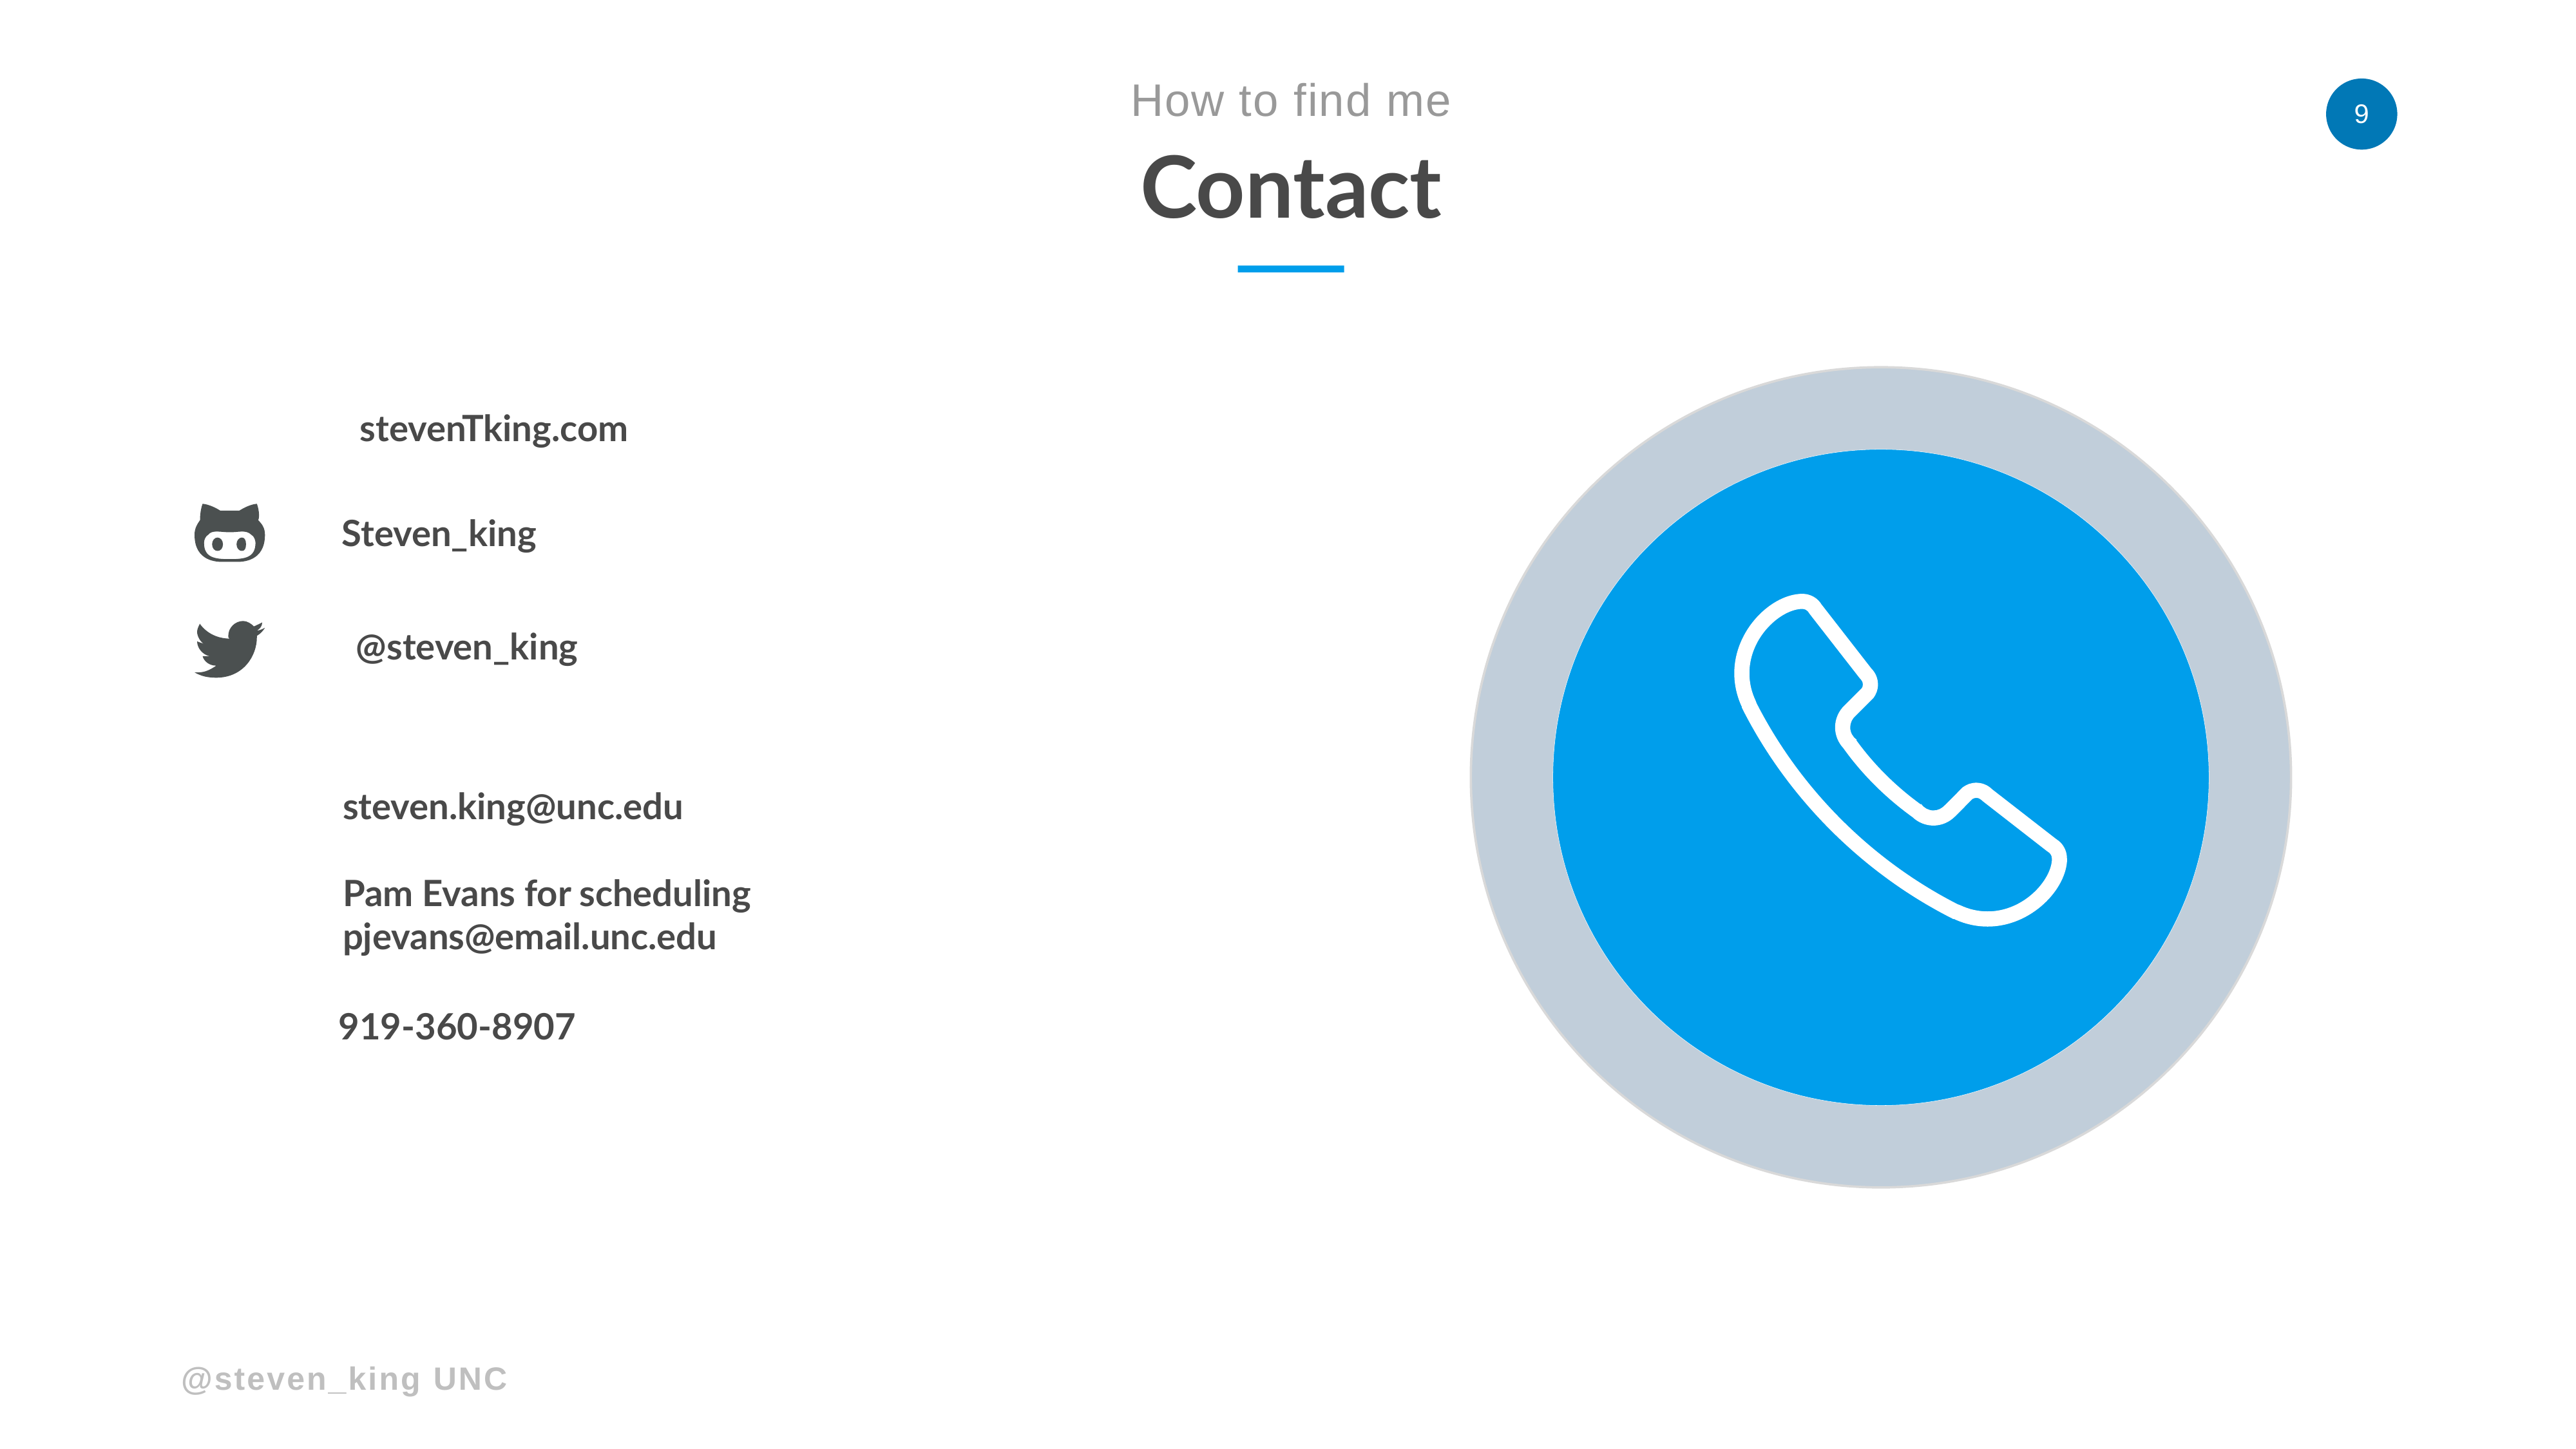

How to find me
Contact

stevenTking.com

Steven_king

@steven_king

steven.king@unc.edu

Pam Evans for scheduling
pjevans@email.unc.edu
919-360-8907